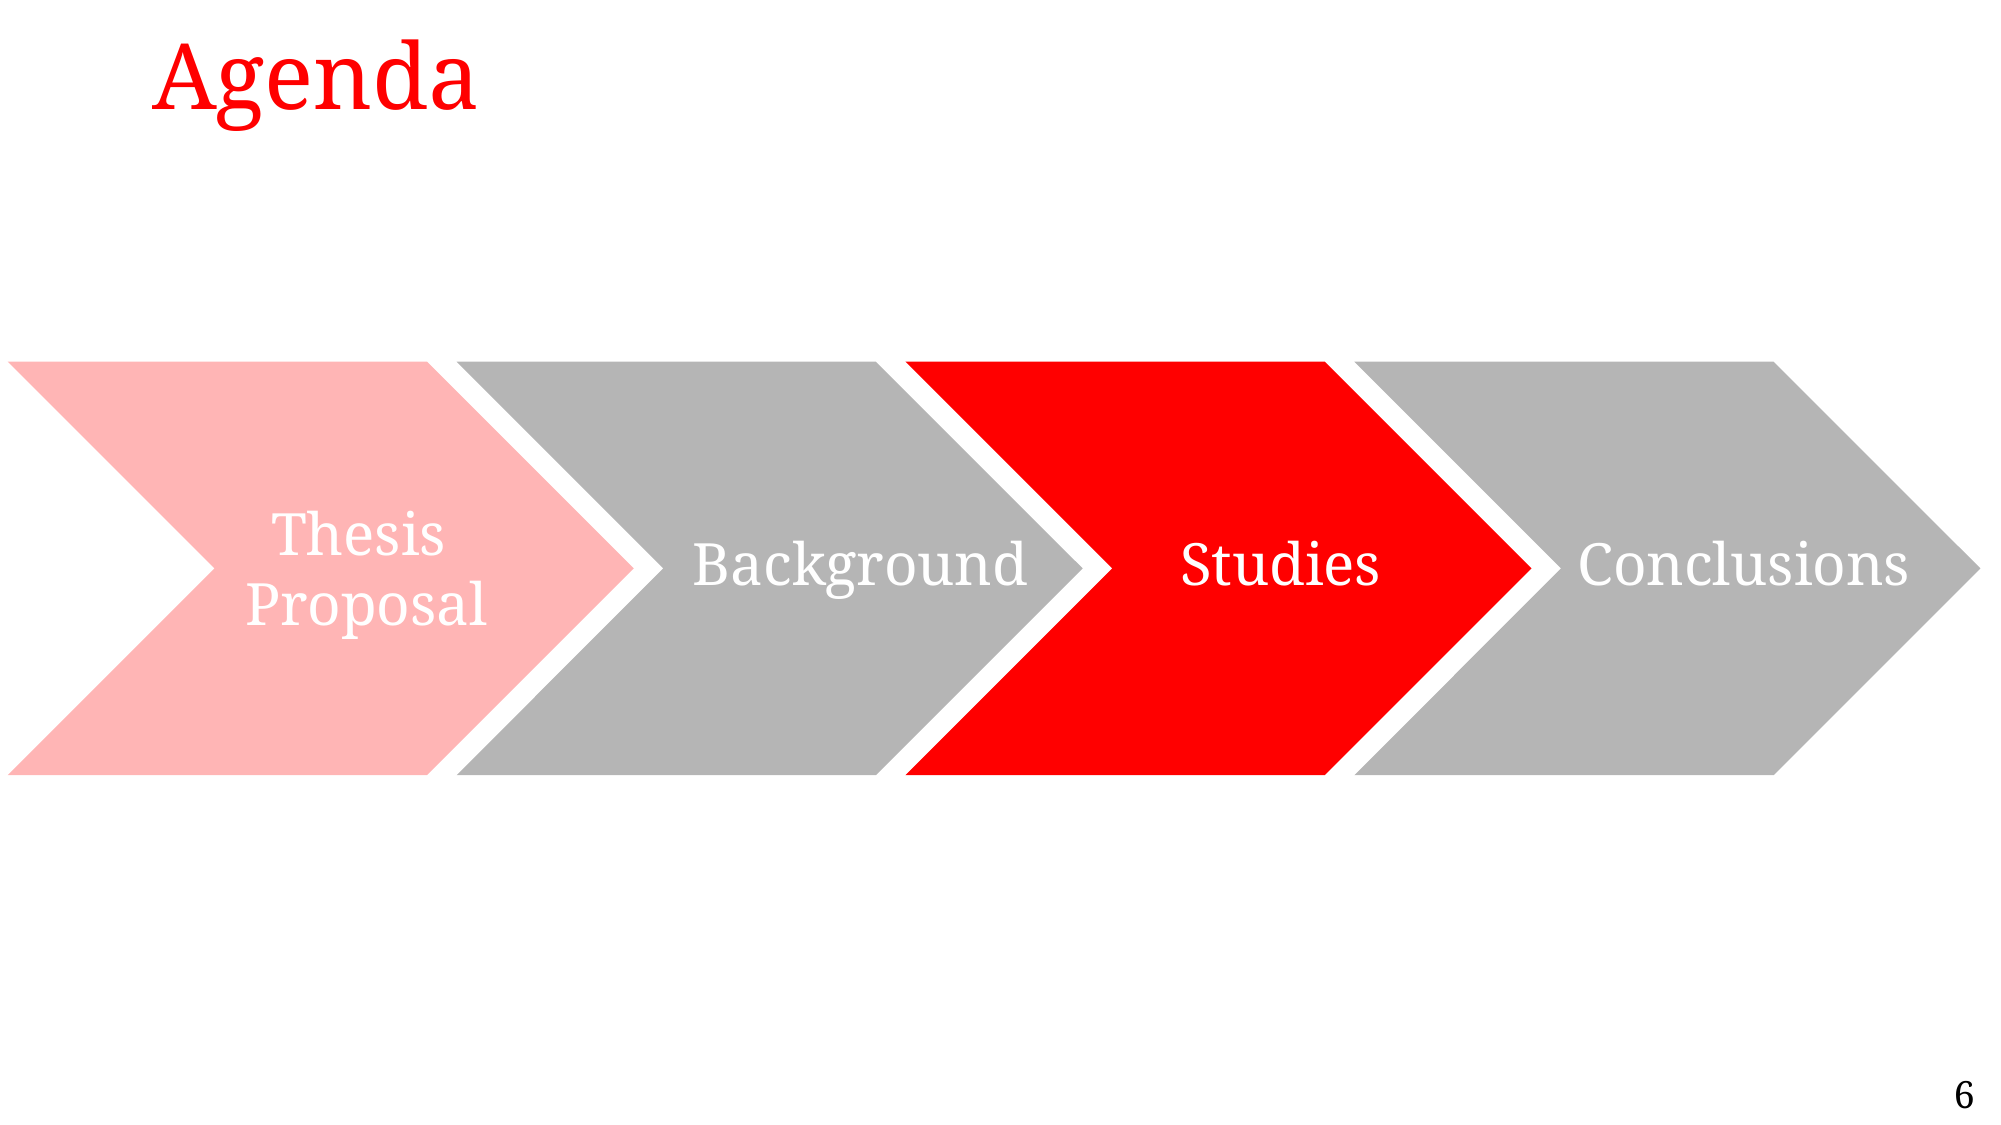

Agenda

Thesis
Proposal
Background
Studies
Conclusions
6